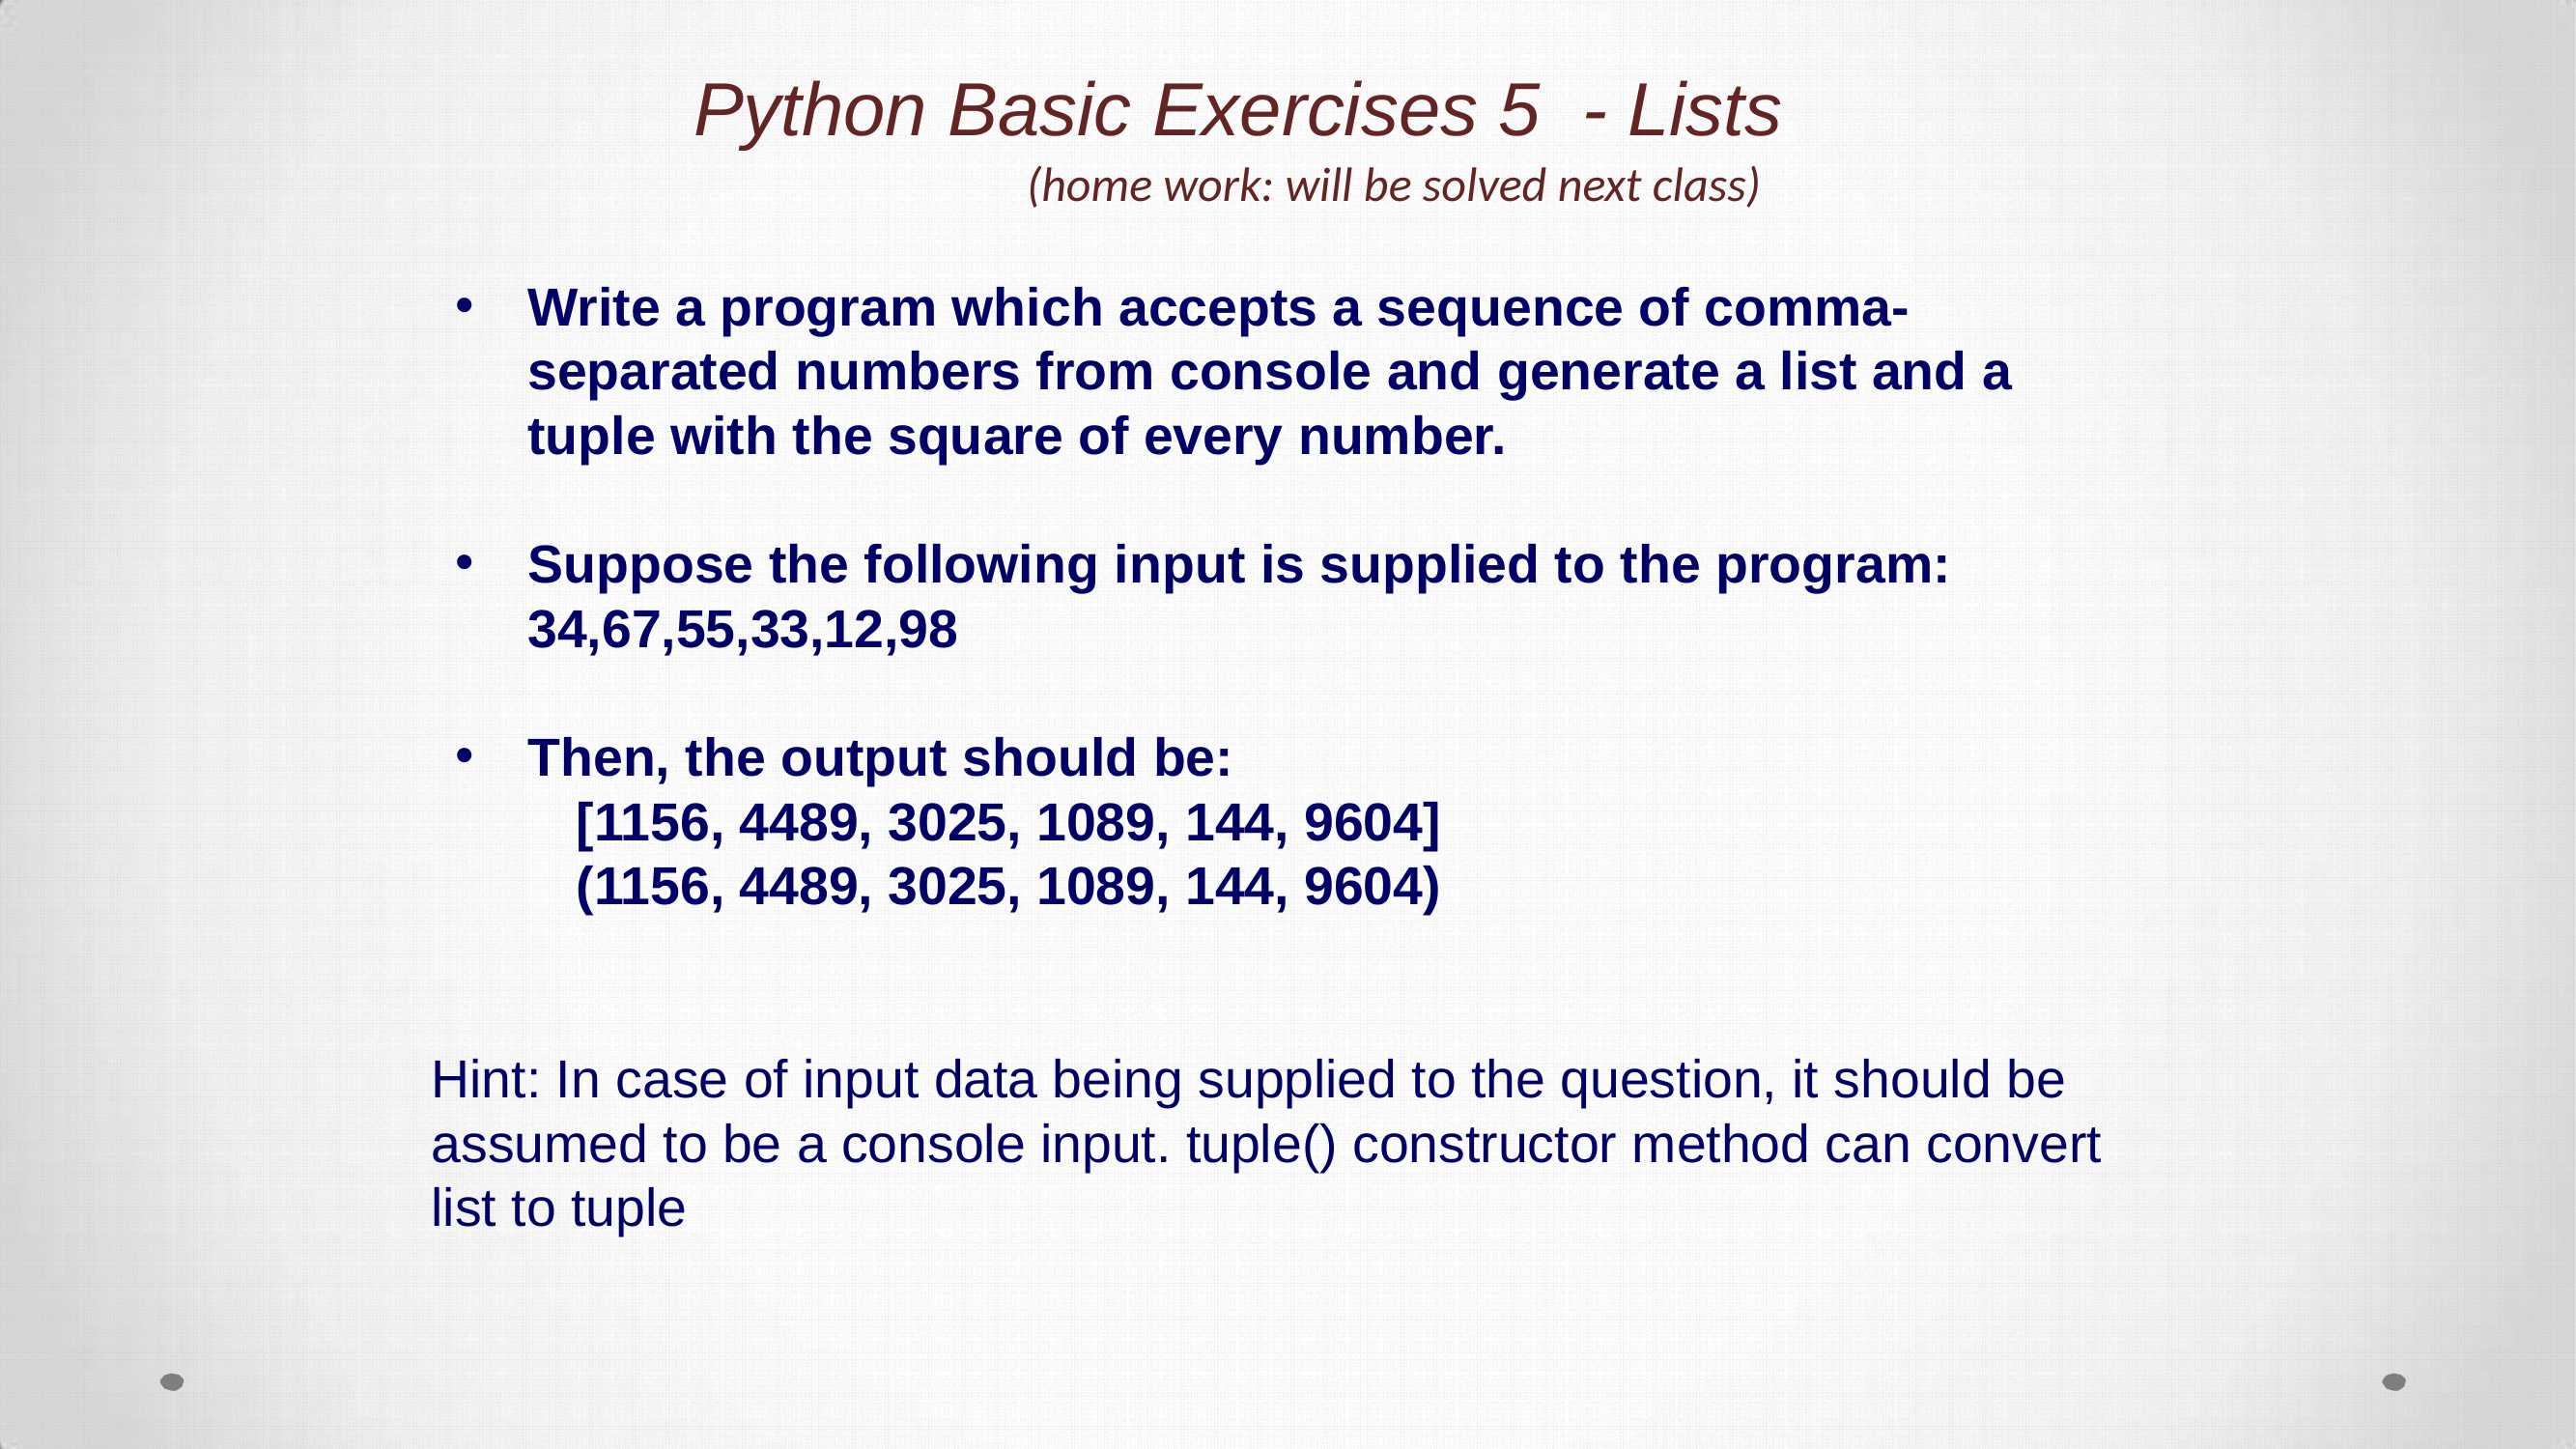

Python Basic Exercises 5  - Lists
(home work: will be solved next class)
Write a program which accepts a sequence of comma-separated numbers from console and generate a list and a tuple with the square of every number.

Suppose the following input is supplied to the program: 34,67,55,33,12,98

Then, the output should be:
	[1156, 4489, 3025, 1089, 144, 9604]
	(1156, 4489, 3025, 1089, 144, 9604)

Hint: In case of input data being supplied to the question, it should be assumed to be a console input. tuple() constructor method can convert list to tuple